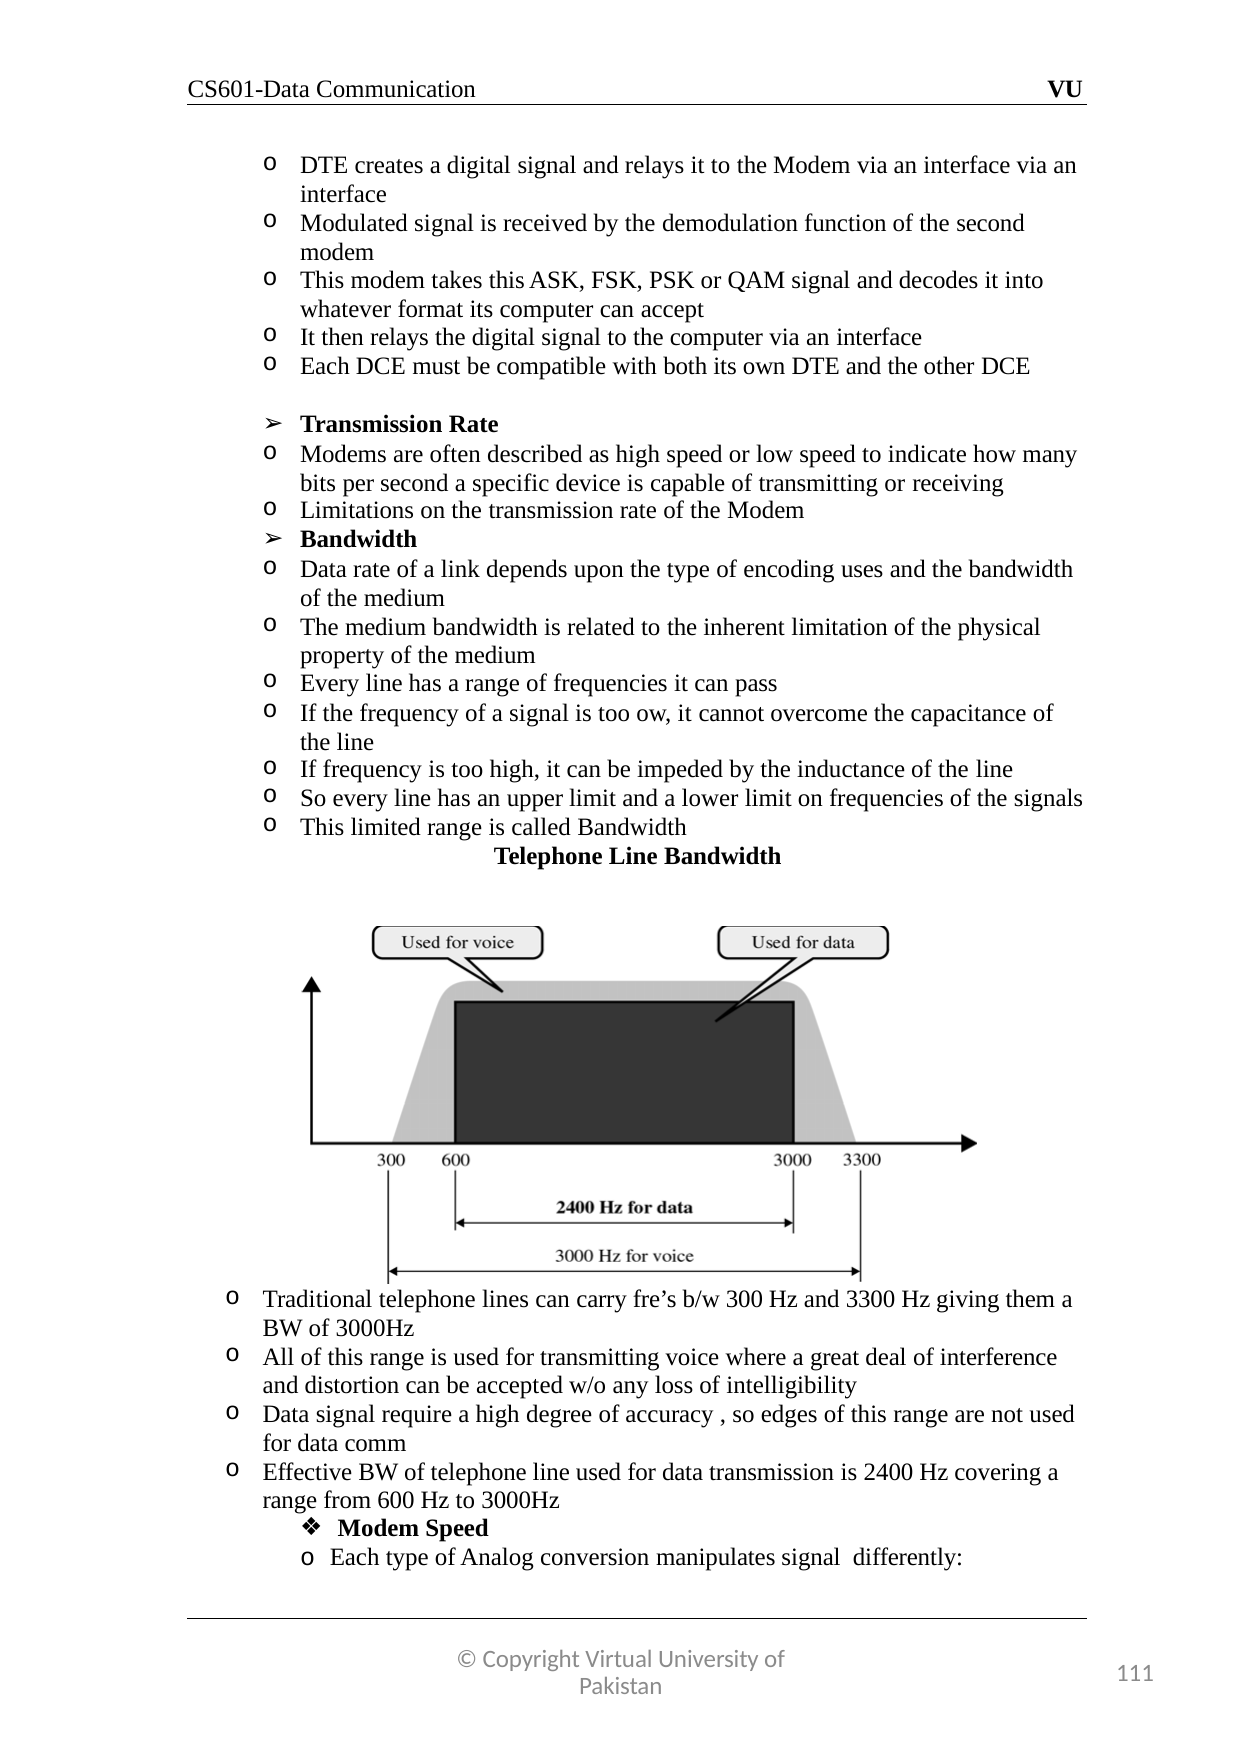

CS601-Data Communication
VU

DTE creates a digital signal and relays it to the Modem via an interface via an  interface
Modulated signal is received by the demodulation function of the second  modem
This modem takes this ASK, FSK, PSK or QAM signal and decodes it into  whatever format its computer can accept
It then relays the digital signal to the computer via an interface
Each DCE must be compatible with both its own DTE and the other DCE

Transmission Rate
Modems are often described as high speed or low speed to indicate how many  bits per second a specific device is capable of transmitting or receiving
Limitations on the transmission rate of the Modem
Bandwidth
Data rate of a link depends upon the type of encoding uses and the bandwidth  of the medium
The medium bandwidth is related to the inherent limitation of the physical  property of the medium
Every line has a range of frequencies it can pass
If the frequency of a signal is too ow, it cannot overcome the capacitance of  the line
If frequency is too high, it can be impeded by the inductance of the line
So every line has an upper limit and a lower limit on frequencies of the signals
This limited range is called Bandwidth
Telephone Line Bandwidth

Traditional telephone lines can carry fre’s b/w 300 Hz and 3300 Hz giving them a  BW of 3000Hz
All of this range is used for transmitting voice where a great deal of interference  and distortion can be accepted w/o any loss of intelligibility
Data signal require a high degree of accuracy , so edges of this range are not used  for data comm
Effective BW of telephone line used for data transmission is 2400 Hz covering a  range from 600 Hz to 3000Hz
Modem Speed
o Each type of Analog conversion manipulates signal differently:

© Copyright Virtual University of Pakistan
111